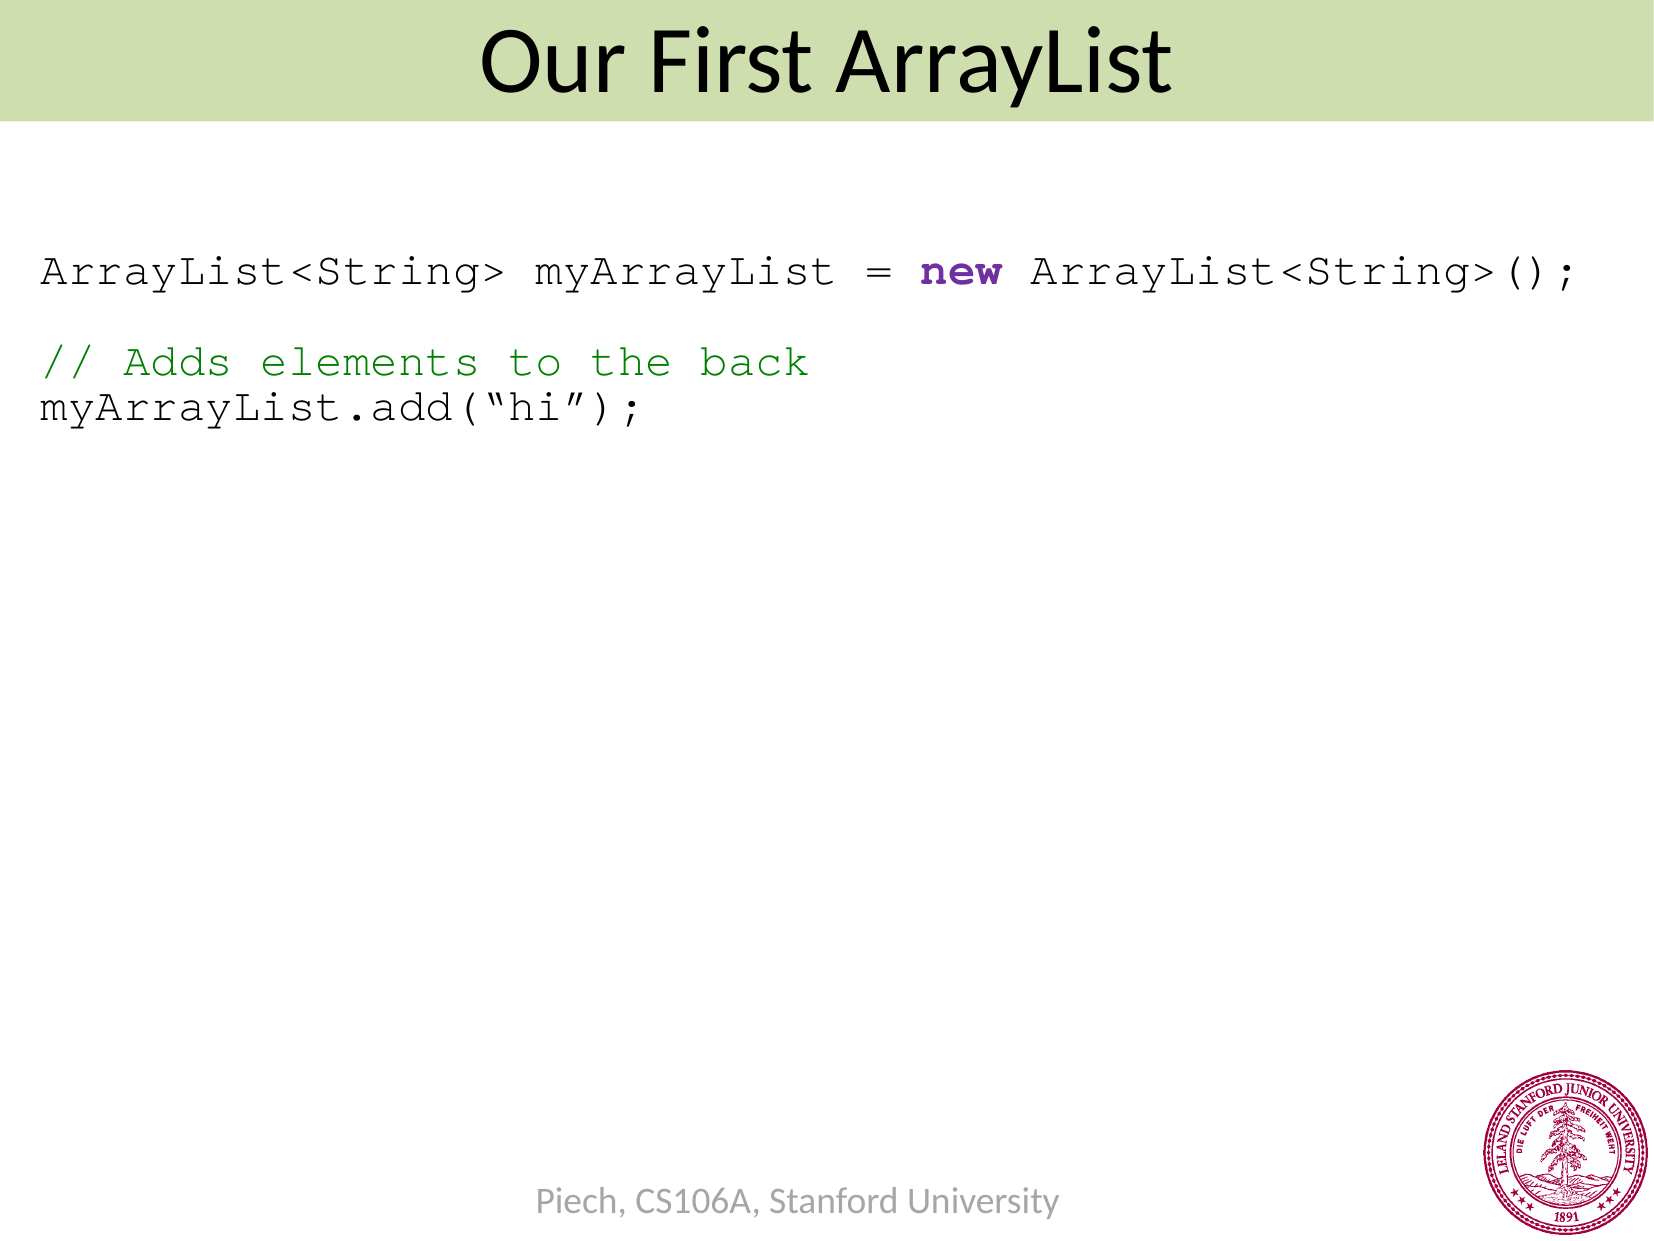

Our First ArrayList
ArrayList<String> myArrayList = new ArrayList<String>();

// Adds elements to the back
myArrayList.add(“hi”);